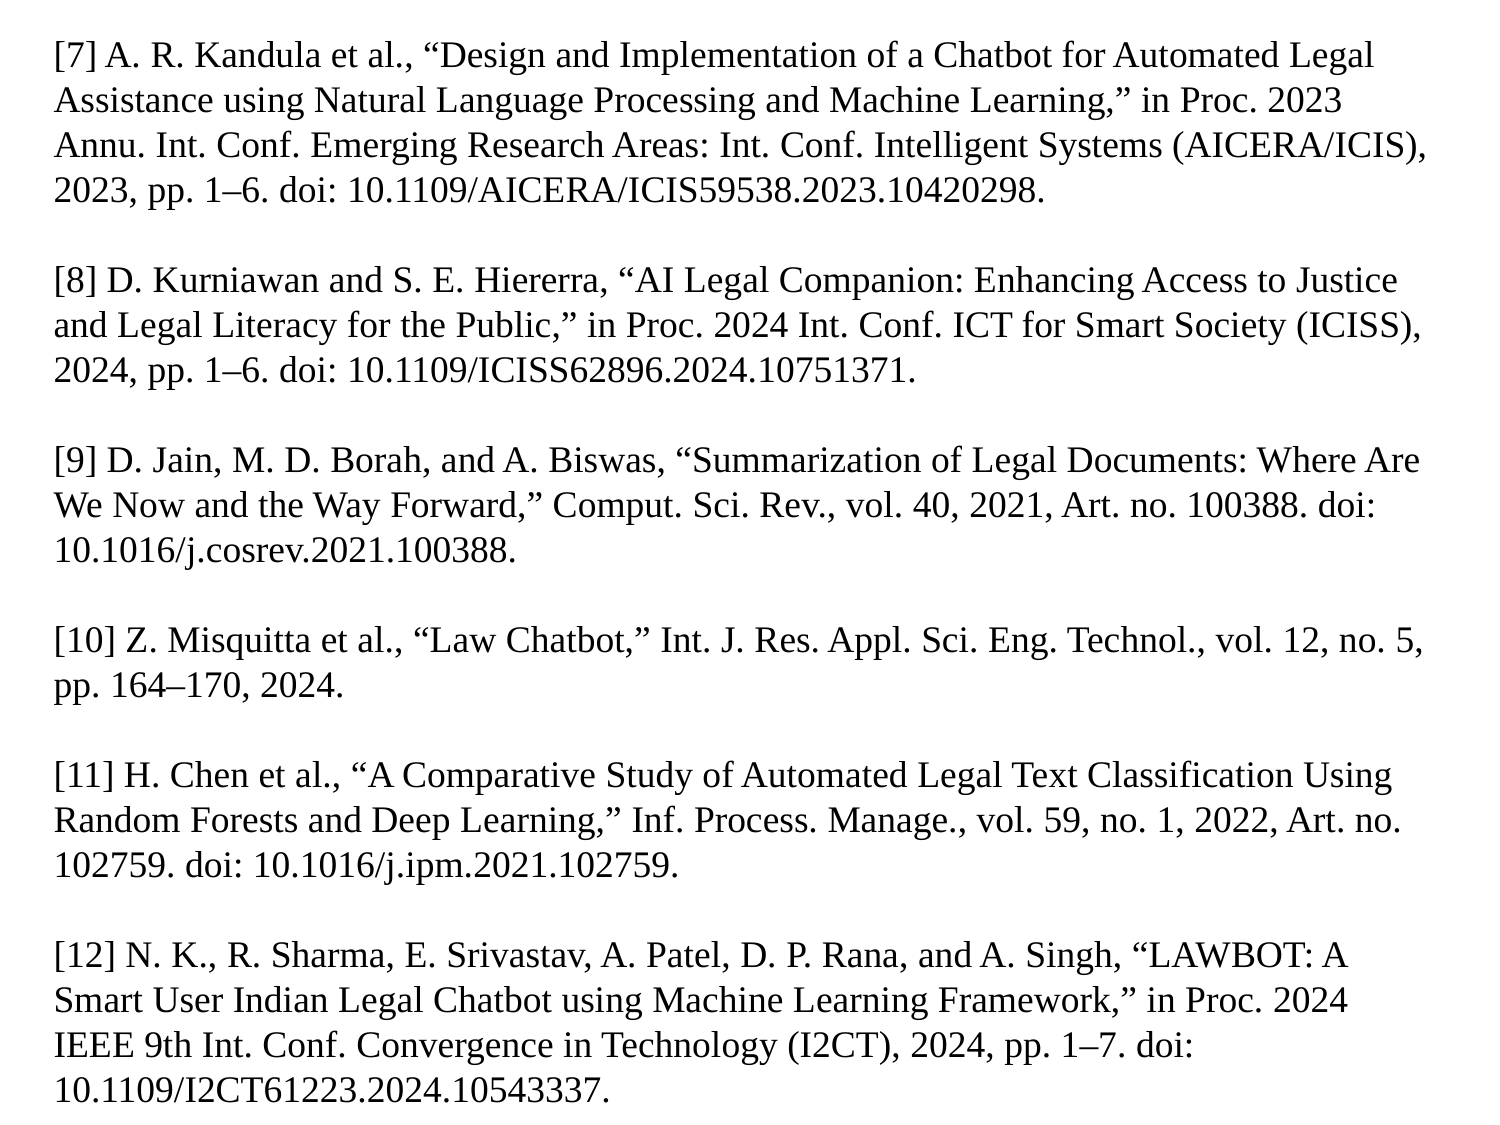

[7] A. R. Kandula et al., “Design and Implementation of a Chatbot for Automated Legal Assistance using Natural Language Processing and Machine Learning,” in Proc. 2023 Annu. Int. Conf. Emerging Research Areas: Int. Conf. Intelligent Systems (AICERA/ICIS), 2023, pp. 1–6. doi: 10.1109/AICERA/ICIS59538.2023.10420298.

[8] D. Kurniawan and S. E. Hiererra, “AI Legal Companion: Enhancing Access to Justice and Legal Literacy for the Public,” in Proc. 2024 Int. Conf. ICT for Smart Society (ICISS), 2024, pp. 1–6. doi: 10.1109/ICISS62896.2024.10751371.

[9] D. Jain, M. D. Borah, and A. Biswas, “Summarization of Legal Documents: Where Are We Now and the Way Forward,” Comput. Sci. Rev., vol. 40, 2021, Art. no. 100388. doi: 10.1016/j.cosrev.2021.100388.

[10] Z. Misquitta et al., “Law Chatbot,” Int. J. Res. Appl. Sci. Eng. Technol., vol. 12, no. 5, pp. 164–170, 2024.

[11] H. Chen et al., “A Comparative Study of Automated Legal Text Classification Using Random Forests and Deep Learning,” Inf. Process. Manage., vol. 59, no. 1, 2022, Art. no. 102759. doi: 10.1016/j.ipm.2021.102759.

[12] N. K., R. Sharma, E. Srivastav, A. Patel, D. P. Rana, and A. Singh, “LAWBOT: A Smart User Indian Legal Chatbot using Machine Learning Framework,” in Proc. 2024 IEEE 9th Int. Conf. Convergence in Technology (I2CT), 2024, pp. 1–7. doi: 10.1109/I2CT61223.2024.10543337.